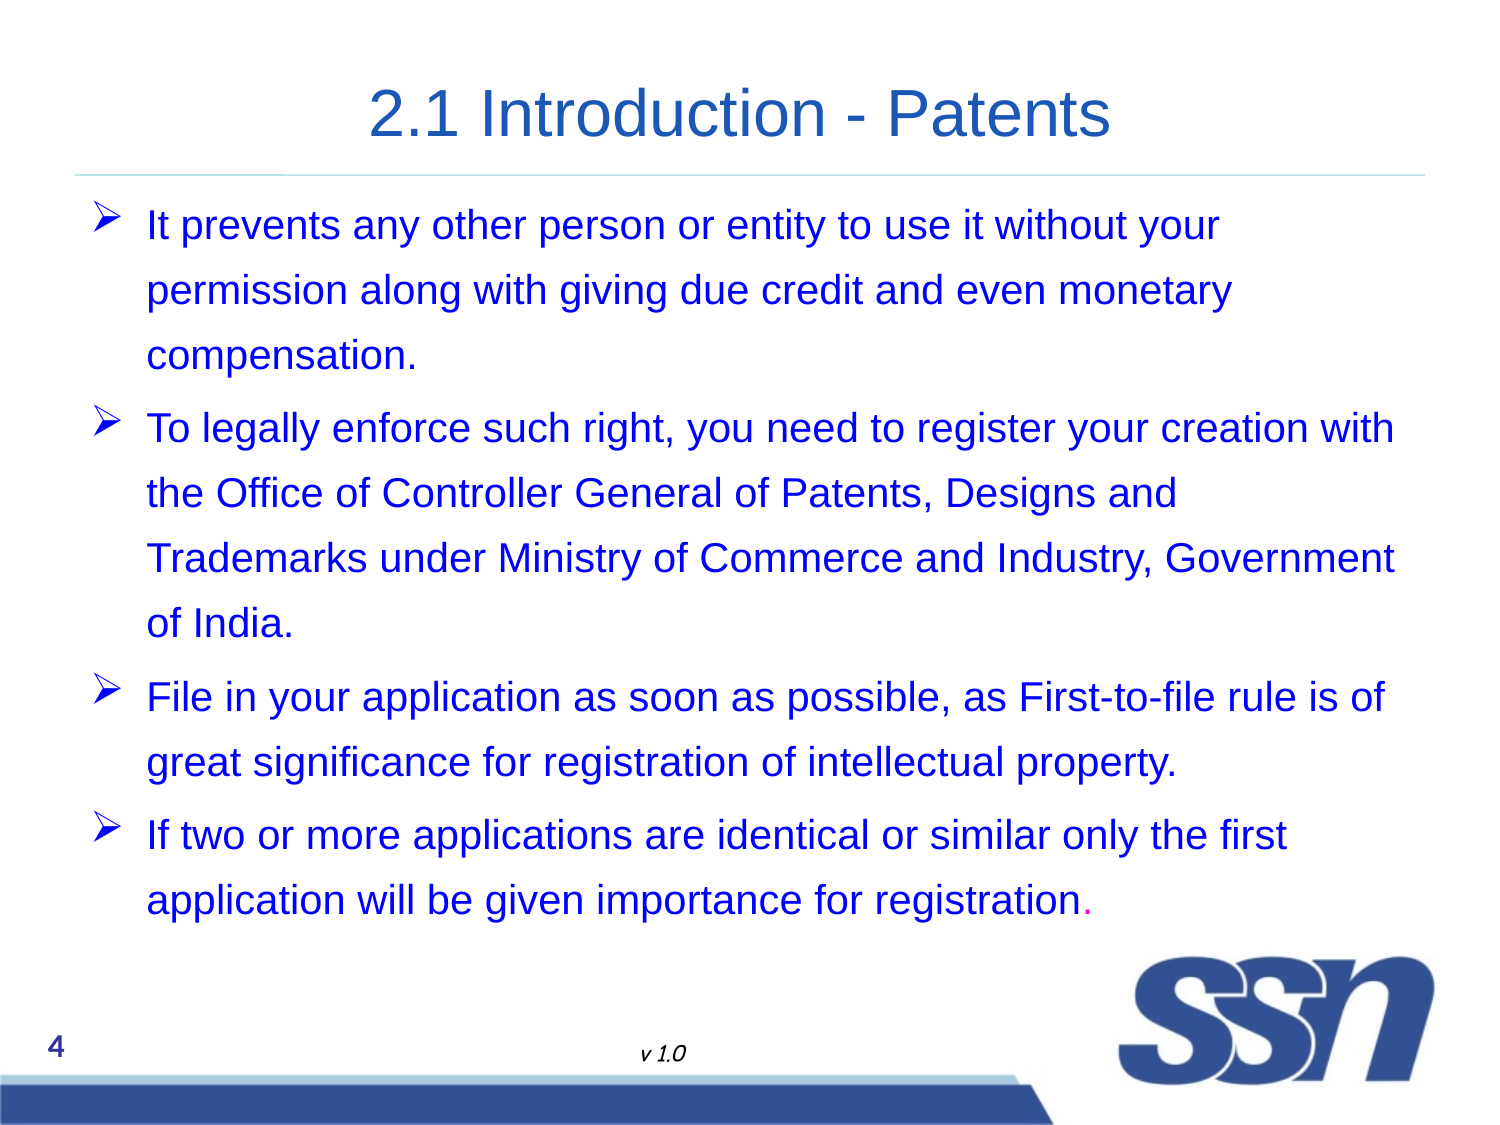

# 2.1 Introduction - Patents
It prevents any other person or entity to use it without your permission along with giving due credit and even monetary compensation.
To legally enforce such right, you need to register your creation with the Office of Controller General of Patents, Designs and Trademarks under Ministry of Commerce and Industry, Government of India.
File in your application as soon as possible, as First-to-file rule is of great significance for registration of intellectual property.
If two or more applications are identical or similar only the first application will be given importance for registration.